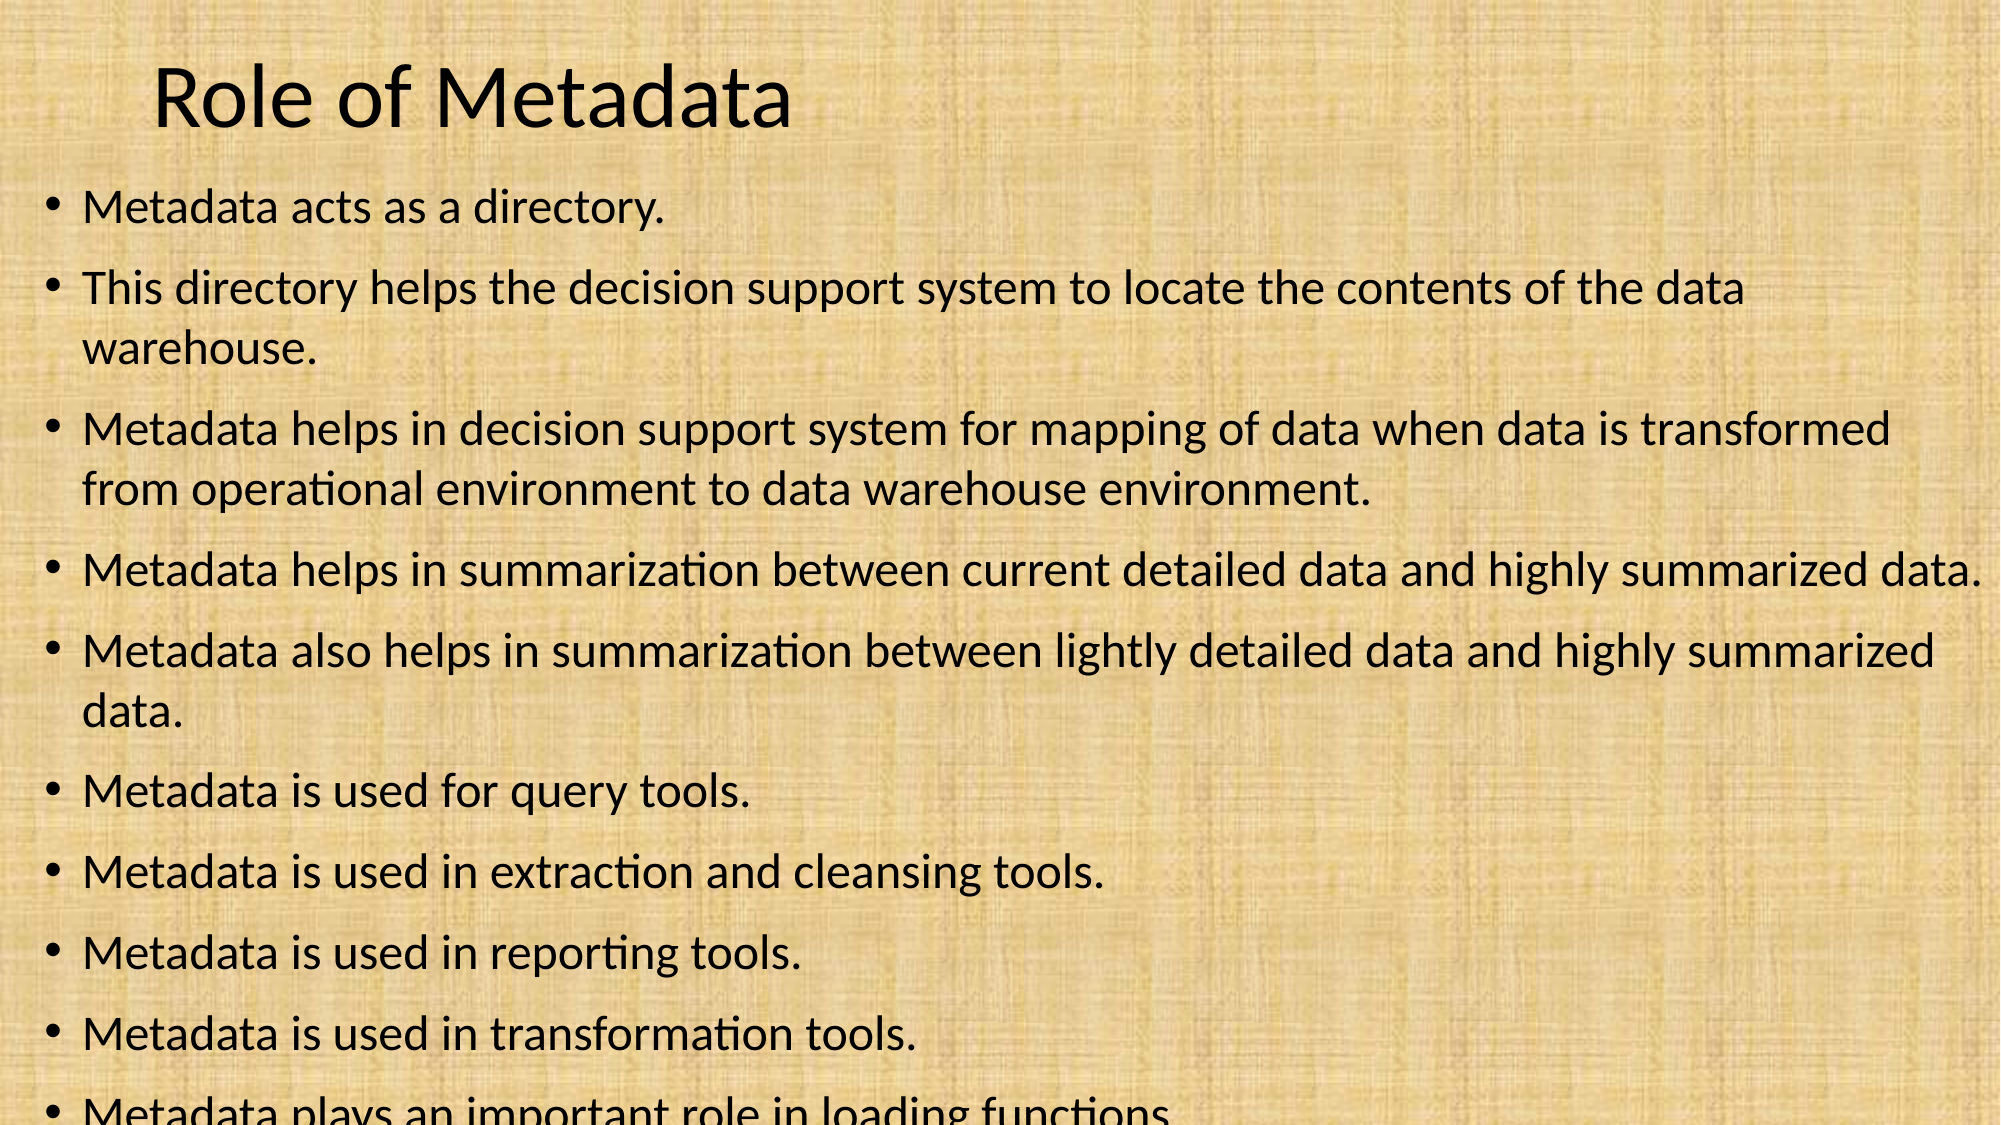

# Role of Metadata
Metadata acts as a directory.
This directory helps the decision support system to locate the contents of the data warehouse.
Metadata helps in decision support system for mapping of data when data is transformed from operational environment to data warehouse environment.
Metadata helps in summarization between current detailed data and highly summarized data.
Metadata also helps in summarization between lightly detailed data and highly summarized data.
Metadata is used for query tools.
Metadata is used in extraction and cleansing tools.
Metadata is used in reporting tools.
Metadata is used in transformation tools.
Metadata plays an important role in loading functions.